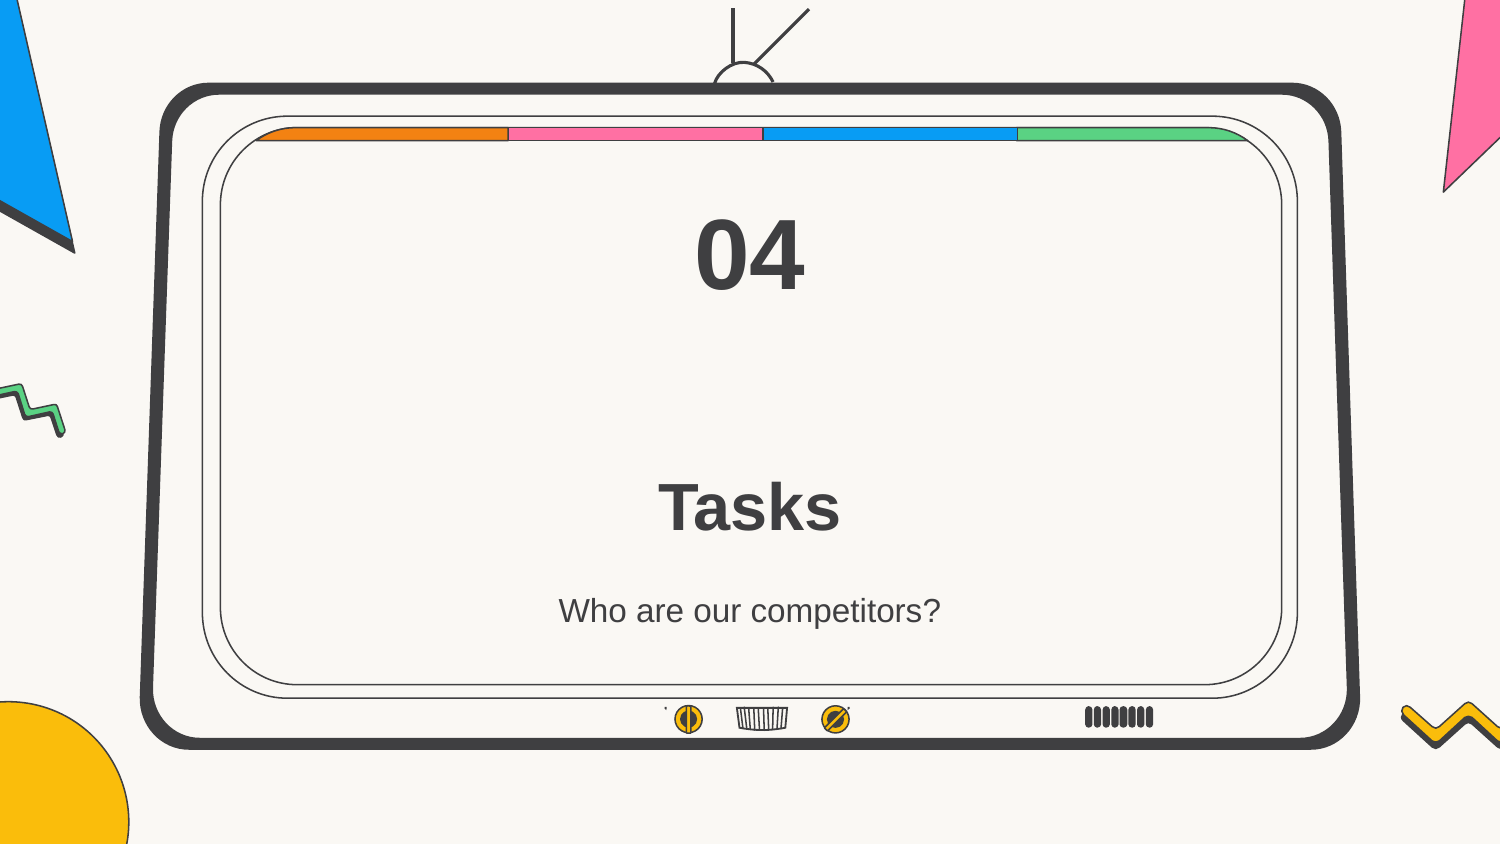

04
# Tasks
Who are our competitors?